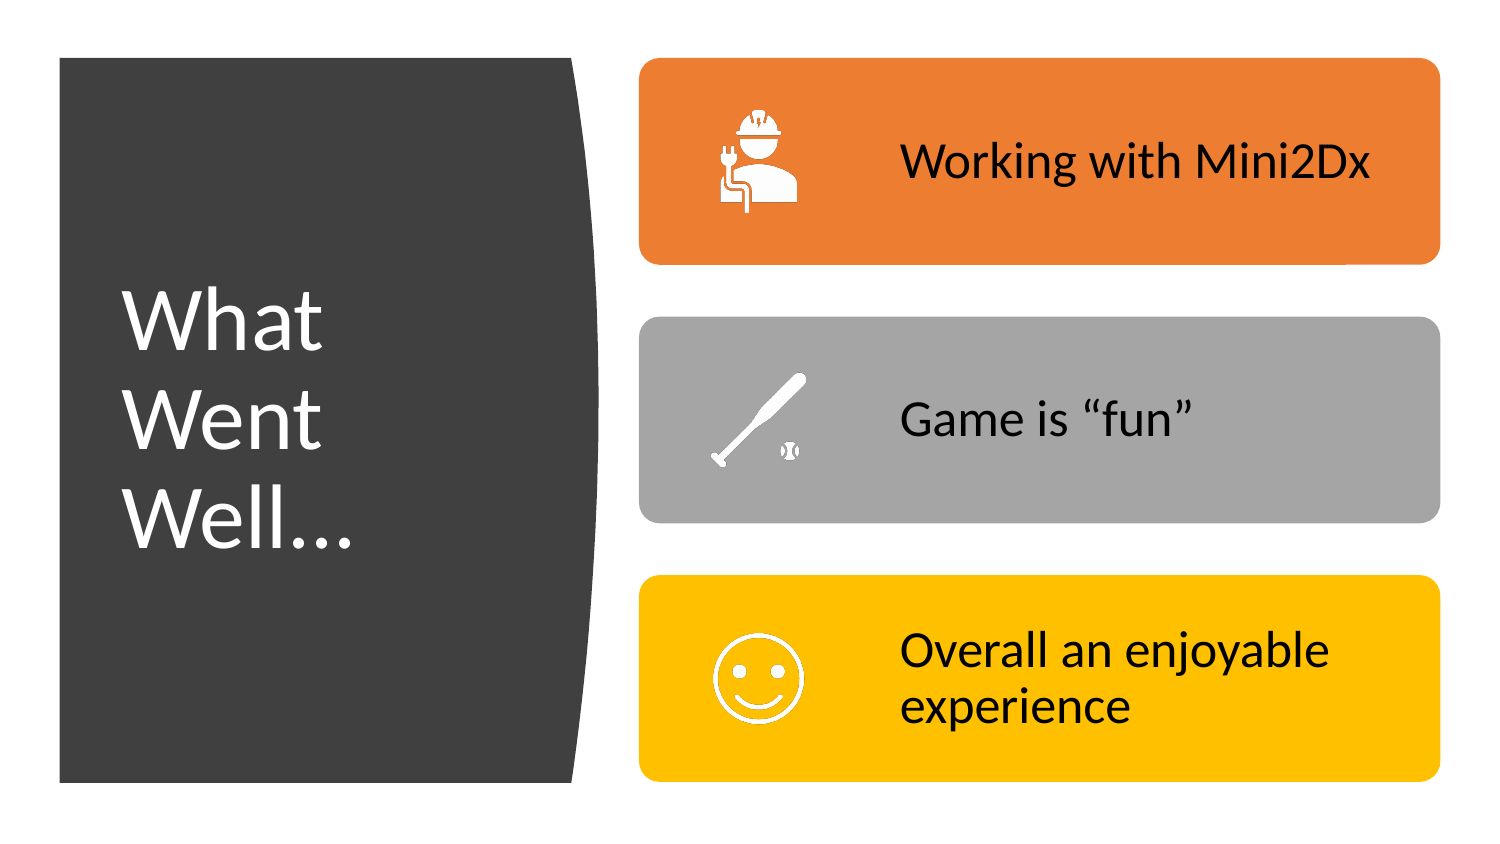

Working with Mini2Dx
Game is “fun”
Overall an enjoyable experience
# What Went Well...